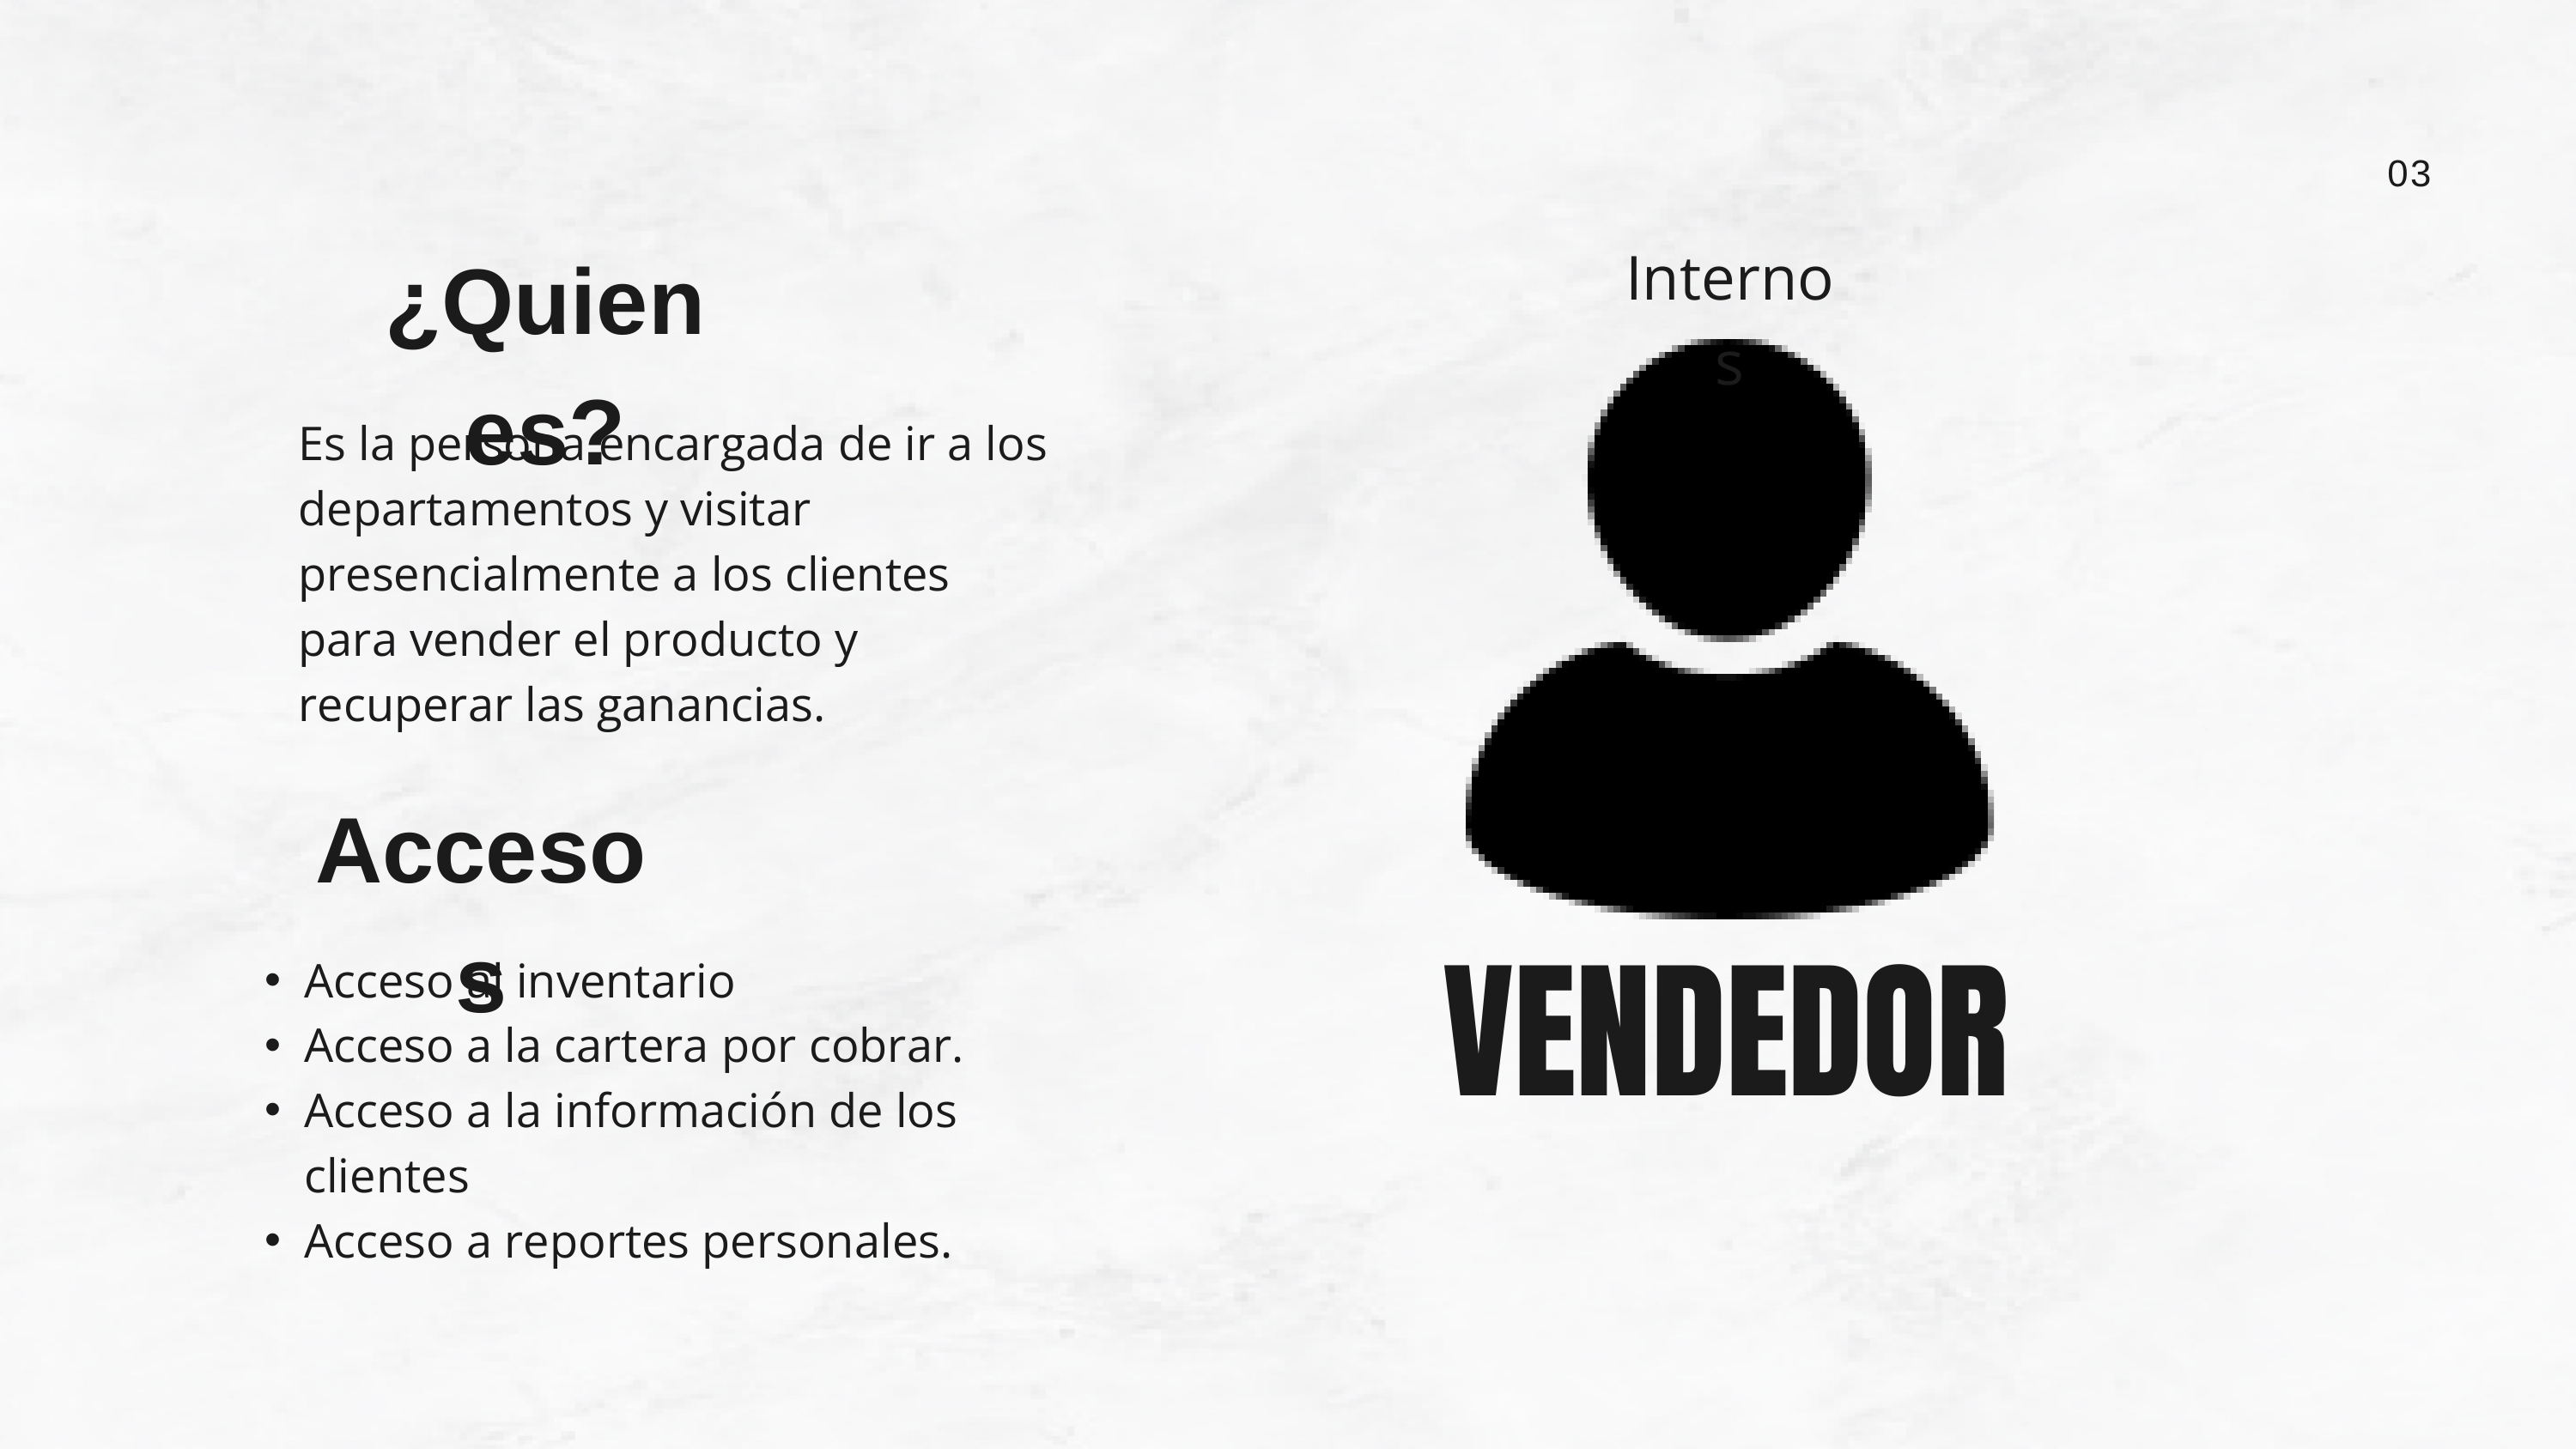

03
¿Quien es?
Internos

Es la persona encargada de ir a los departamentos y visitar presencialmente a los clientes para vender el producto y recuperar las ganancias.
Accesos
Acceso al inventario
Acceso a la cartera por cobrar.
Acceso a la información de los clientes
Acceso a reportes personales.

VENDEDOR